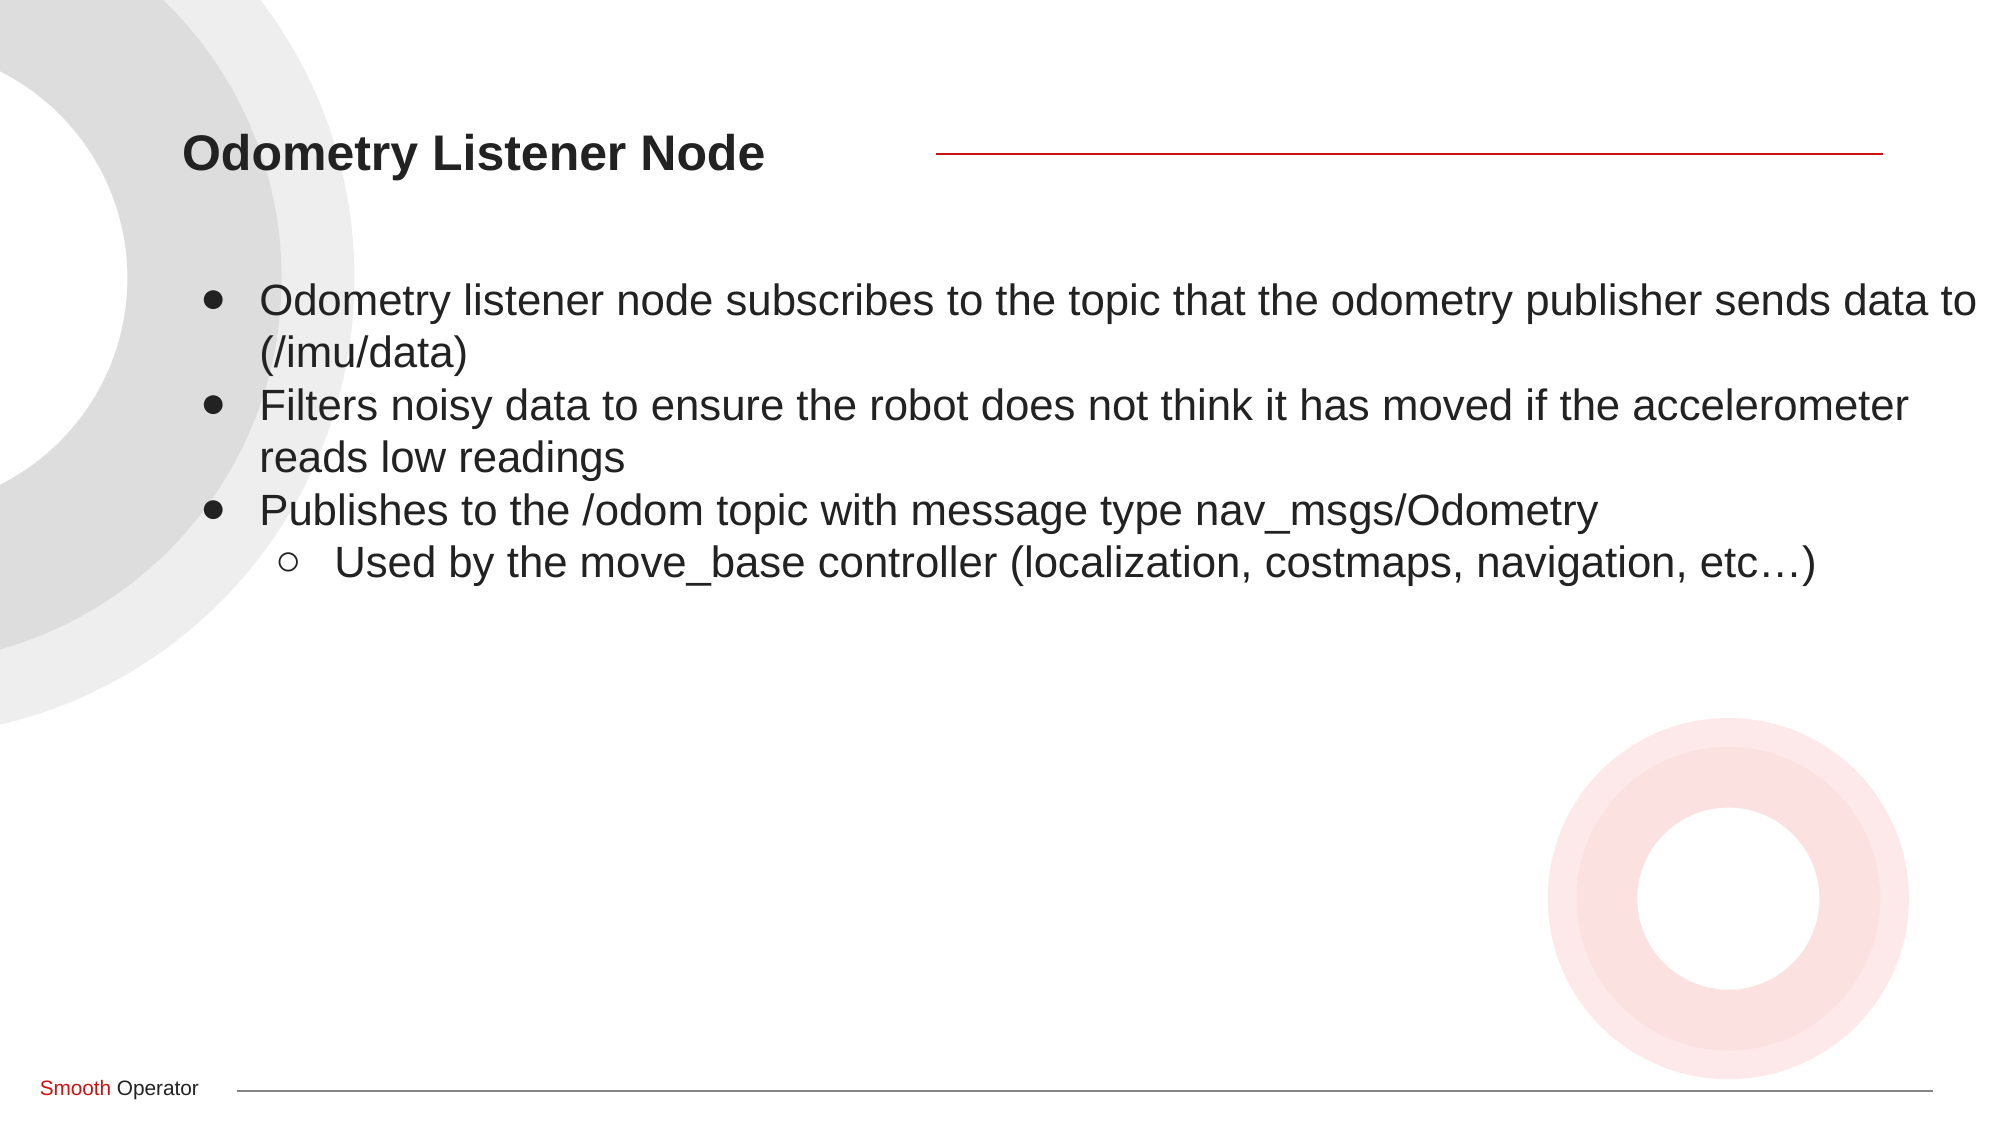

Odometry Listener Node
Odometry listener node subscribes to the topic that the odometry publisher sends data to (/imu/data)
Filters noisy data to ensure the robot does not think it has moved if the accelerometer reads low readings
Publishes to the /odom topic with message type nav_msgs/Odometry
Used by the move_base controller (localization, costmaps, navigation, etc…)

Smooth Operator